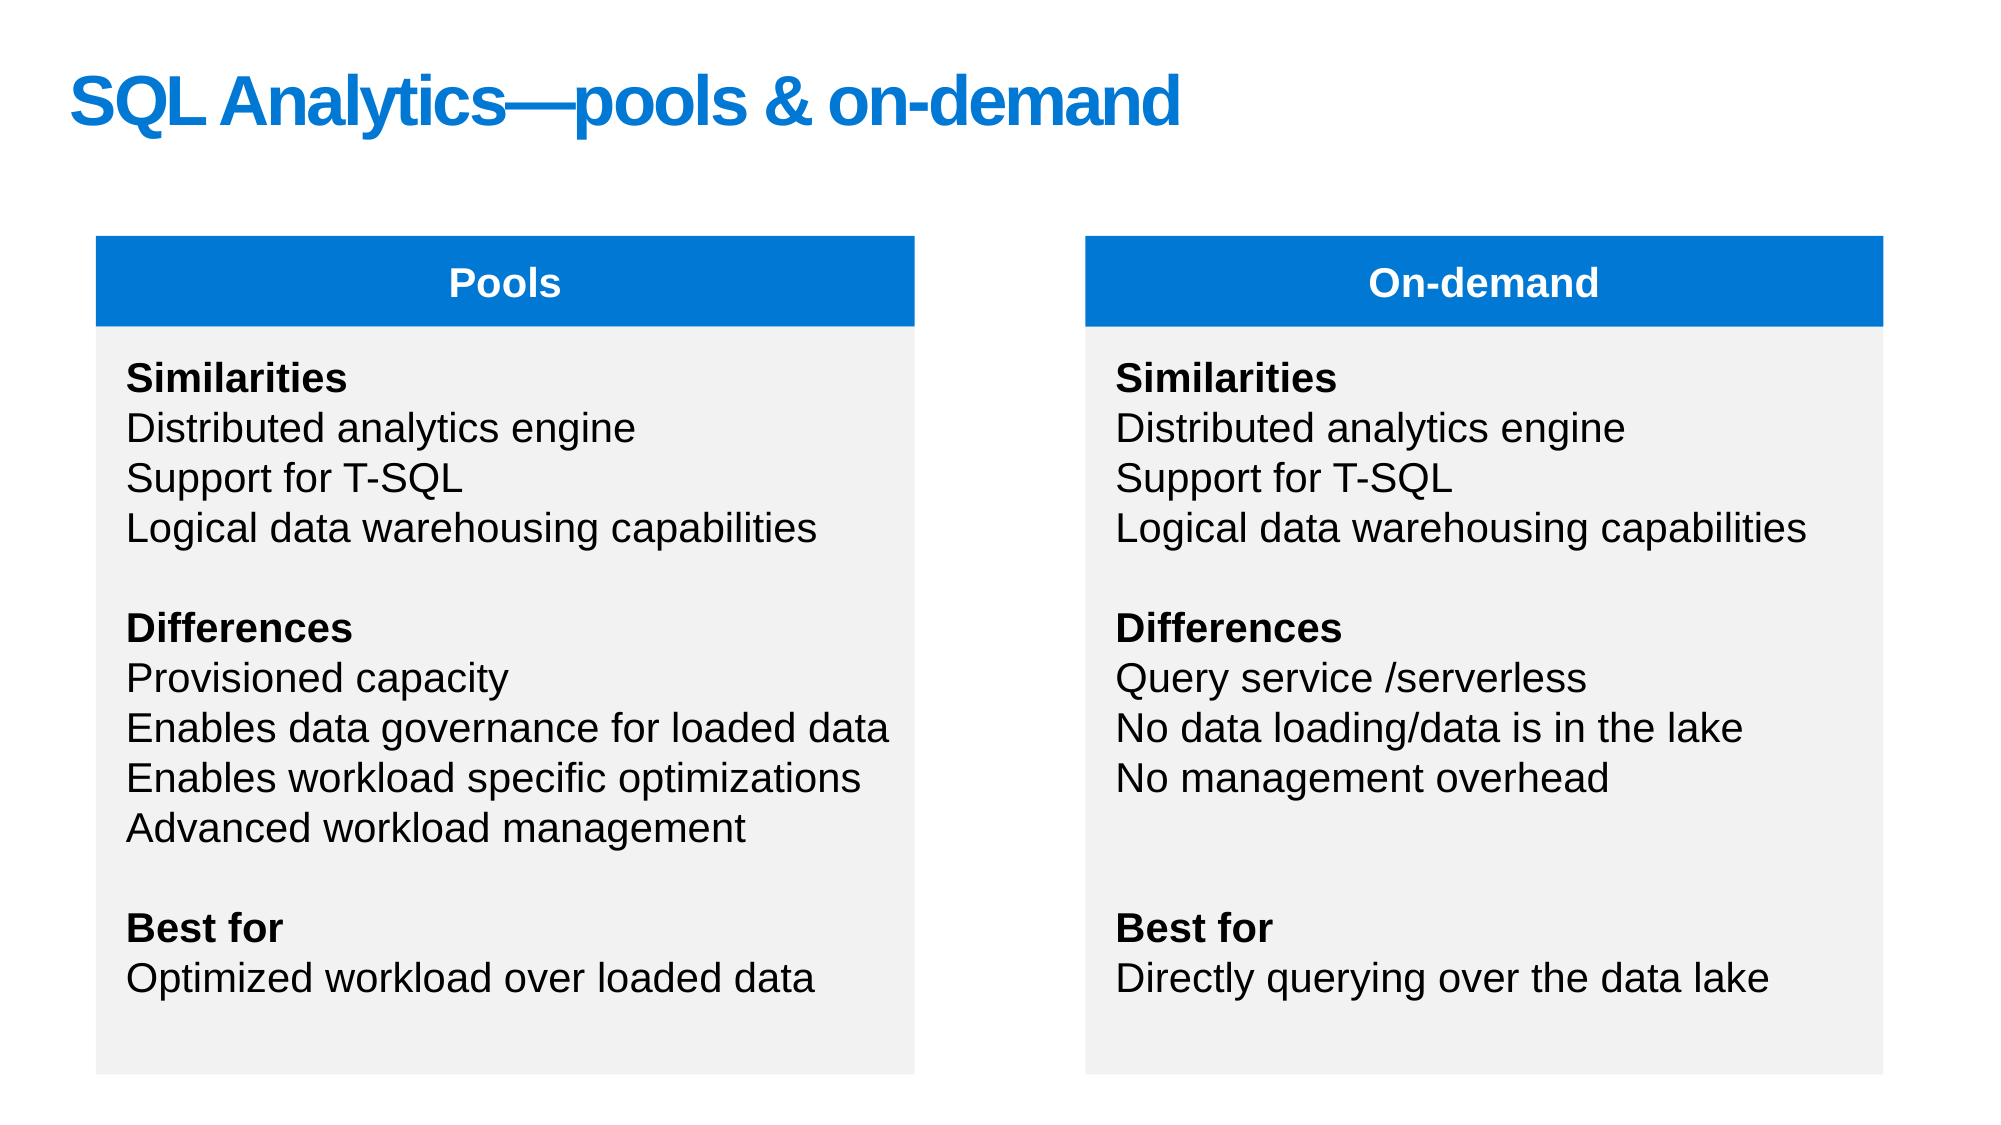

# SQL Analytics—pools & on-demand
On-demand
Pools
Similarities
Distributed analytics engine
Support for T-SQL
Logical data warehousing capabilities

Differences
Provisioned capacity
Enables data governance for loaded data
Enables workload specific optimizations
Advanced workload management

Best for
Optimized workload over loaded data
Similarities
Distributed analytics engine
Support for T-SQL
Logical data warehousing capabilities

Differences
Query service /serverless
No data loading/data is in the lake
No management overhead

Best for
Directly querying over the data lake